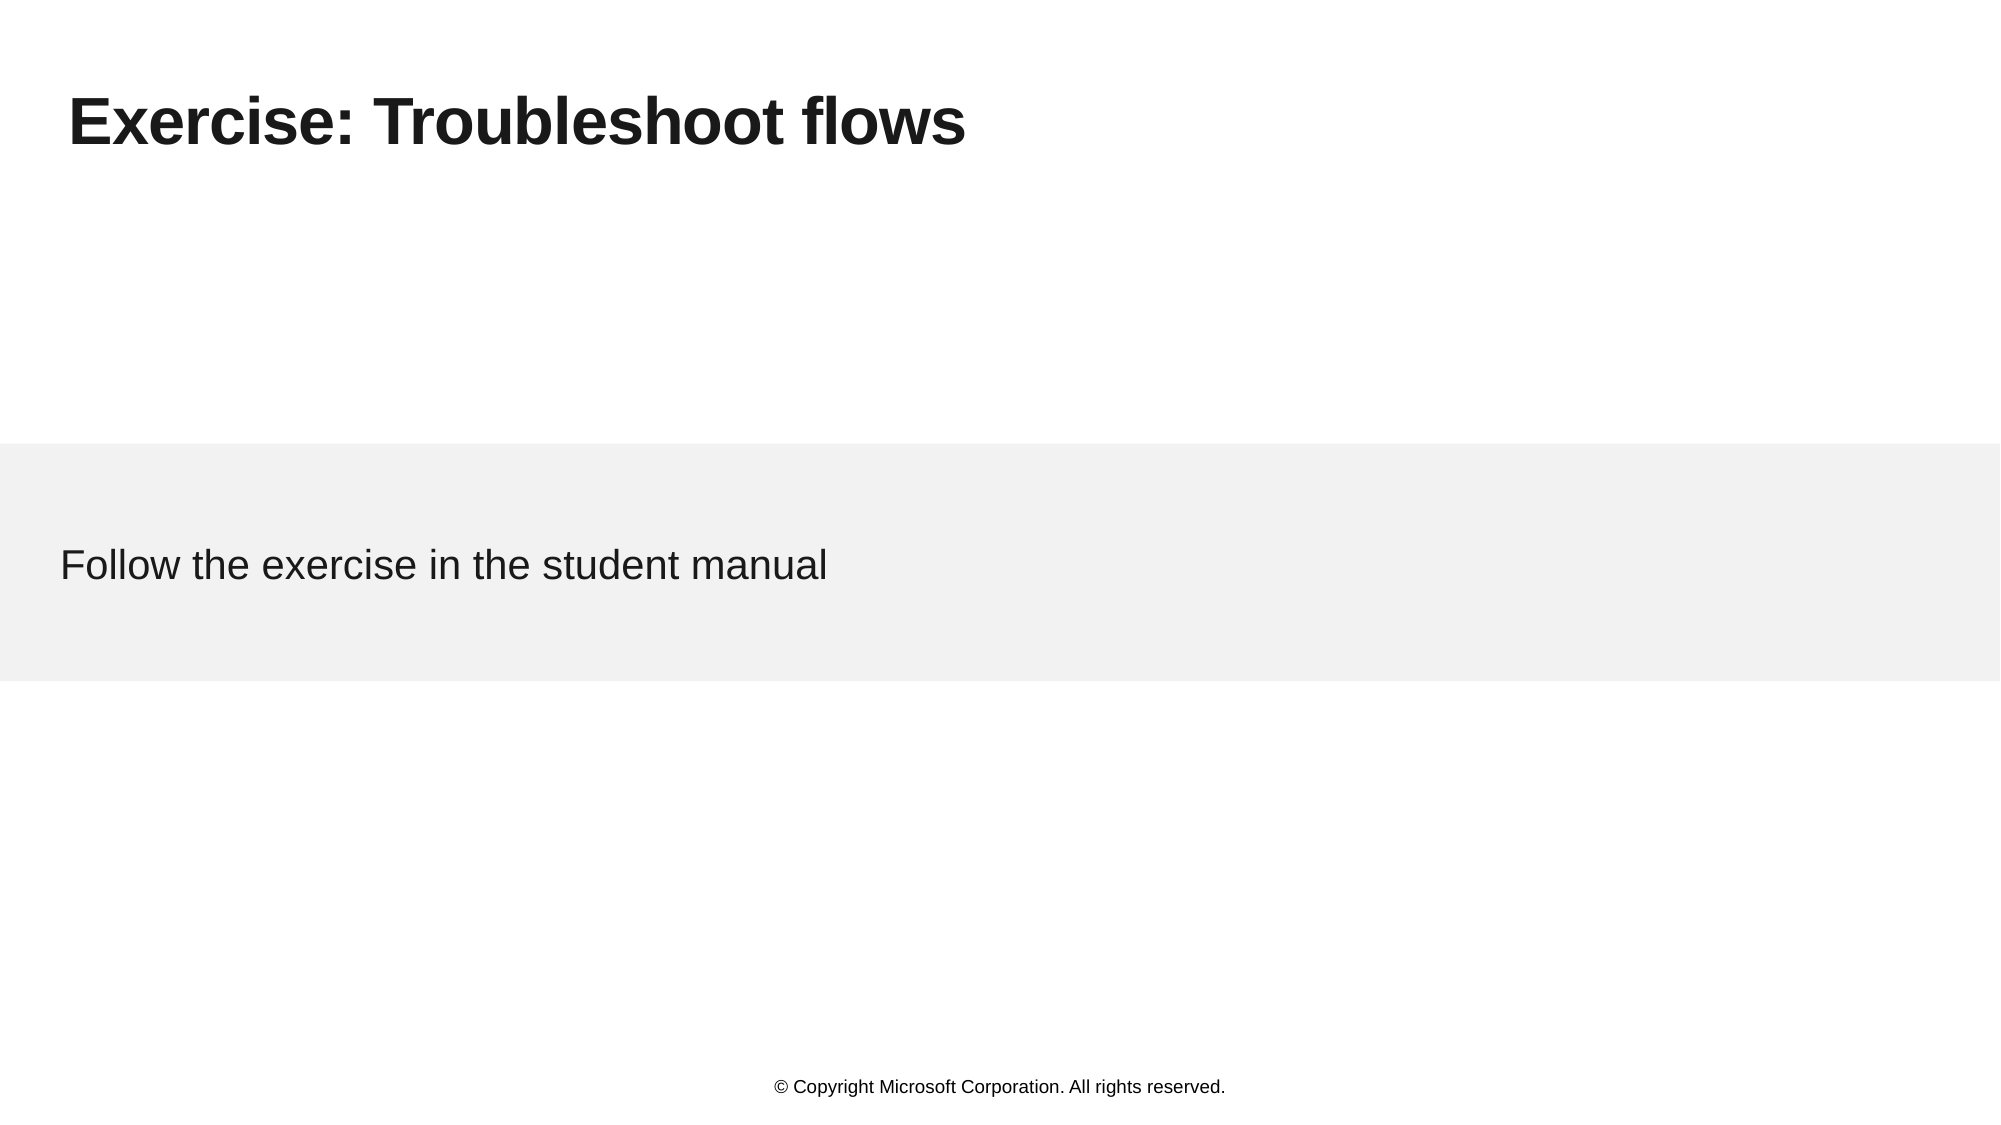

# Exercise: Troubleshoot flows
Follow the exercise in the student manual